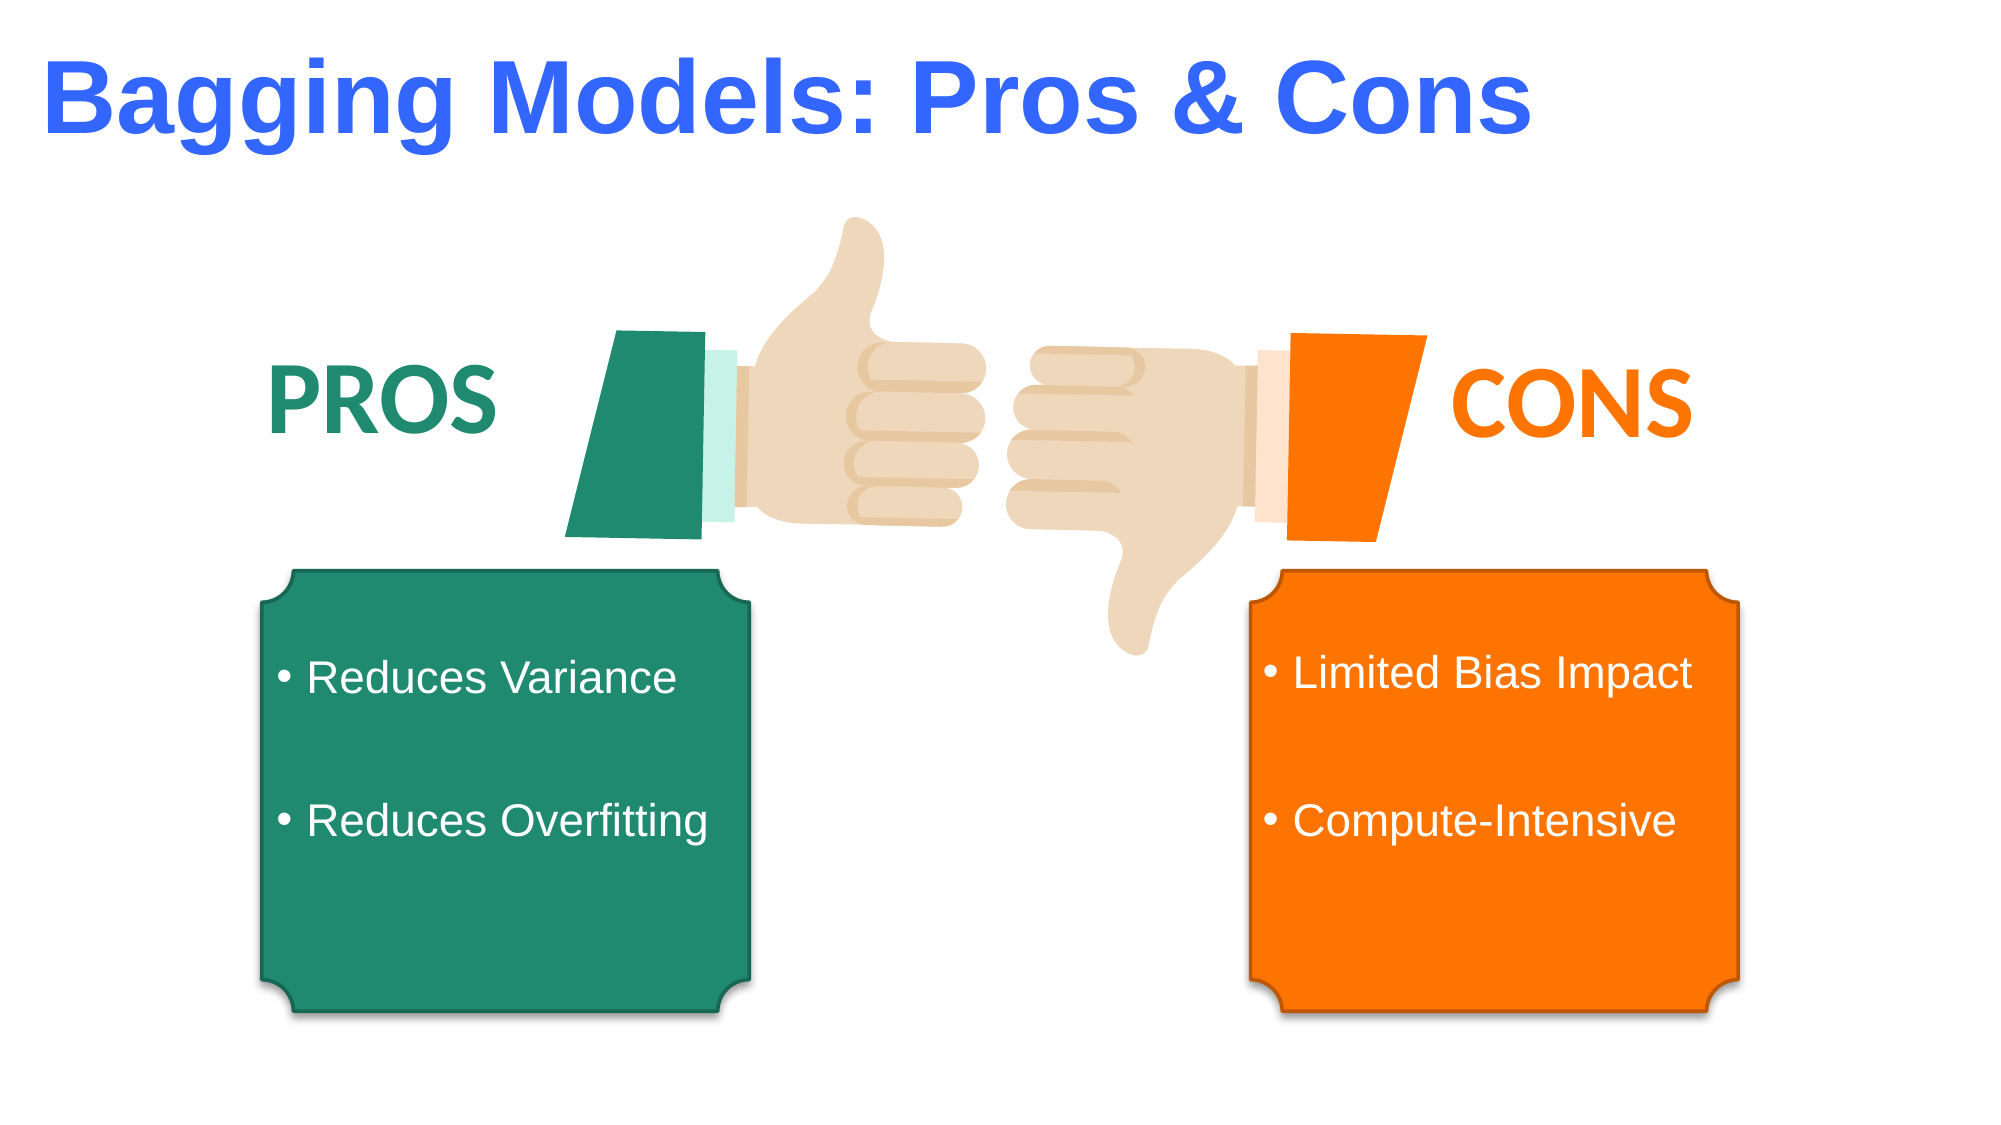

Bagging Models: Pros & Cons

PROS
CONS
Limited Bias Impact

Compute-Intensive
Reduces Variance

Reduces Overfitting